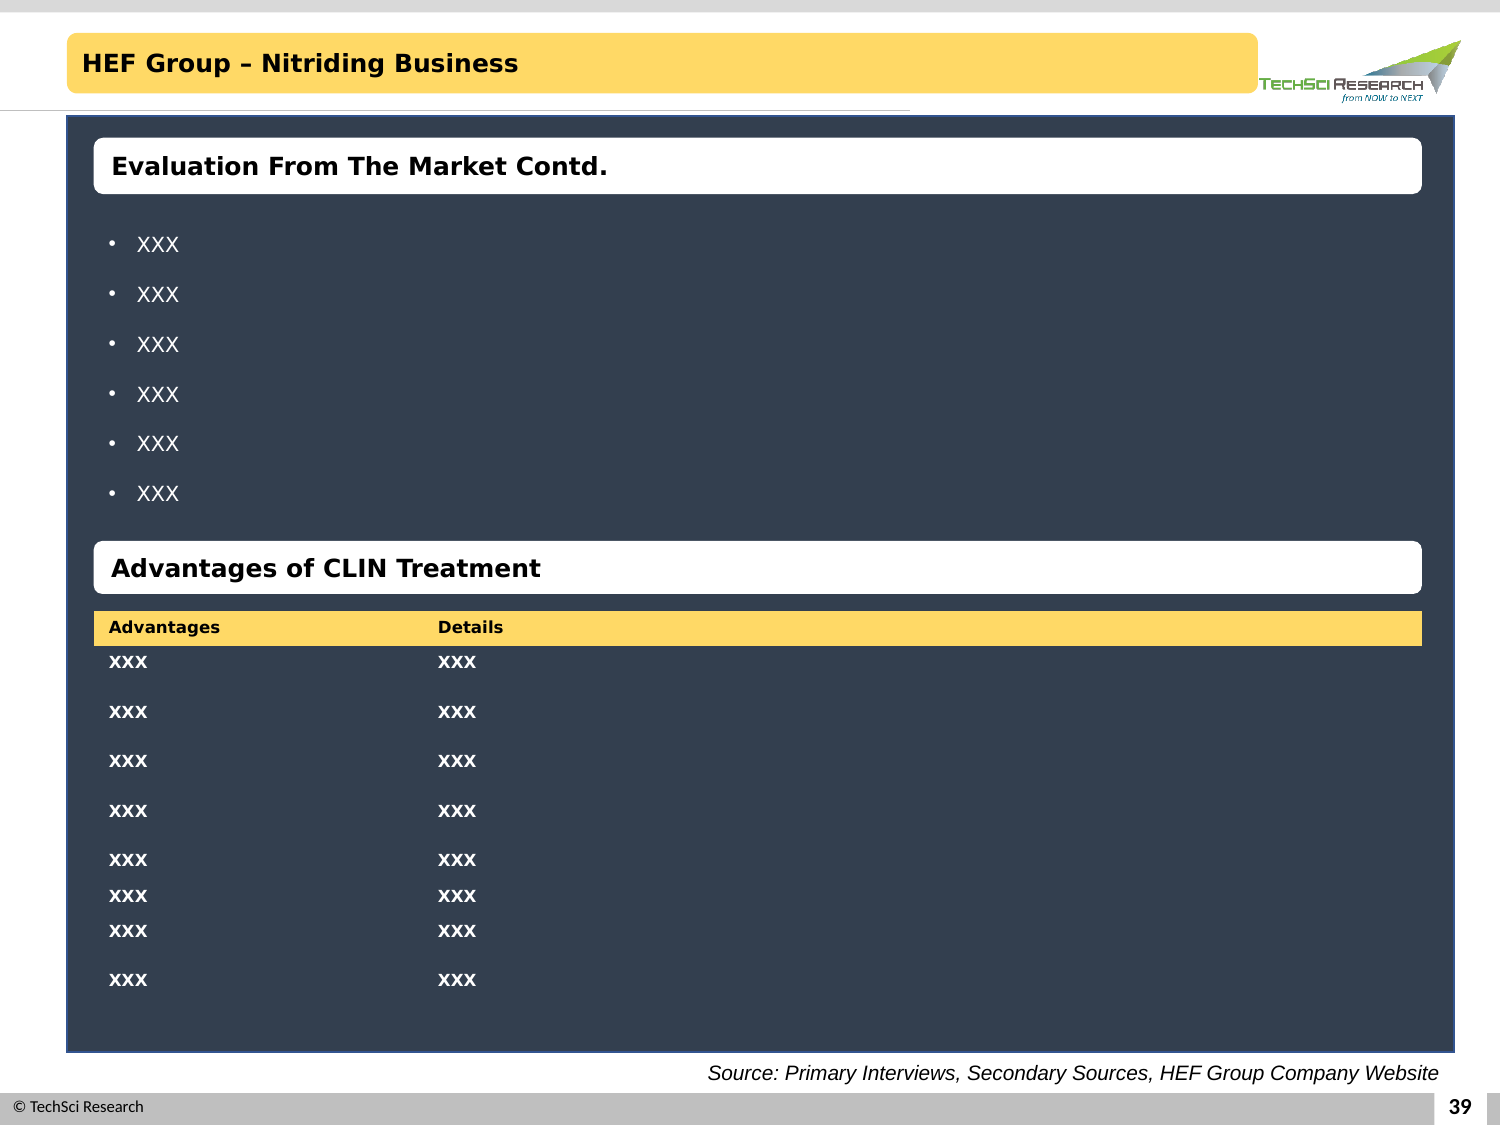

HEF Group – Nitriding Business

Evaluation From The Market Contd.
XXX
XXX
XXX
XXX
XXX
XXX
Advantages of CLIN Treatment
| Advantages | Details |
| --- | --- |
| XXX | XXX |
| XXX | XXX |
| XXX | XXX |
| XXX | XXX |
| XXX | XXX |
| XXX | XXX |
| XXX | XXX |
| XXX | XXX |
Source: Primary Interviews, Secondary Sources, HEF Group Company Website